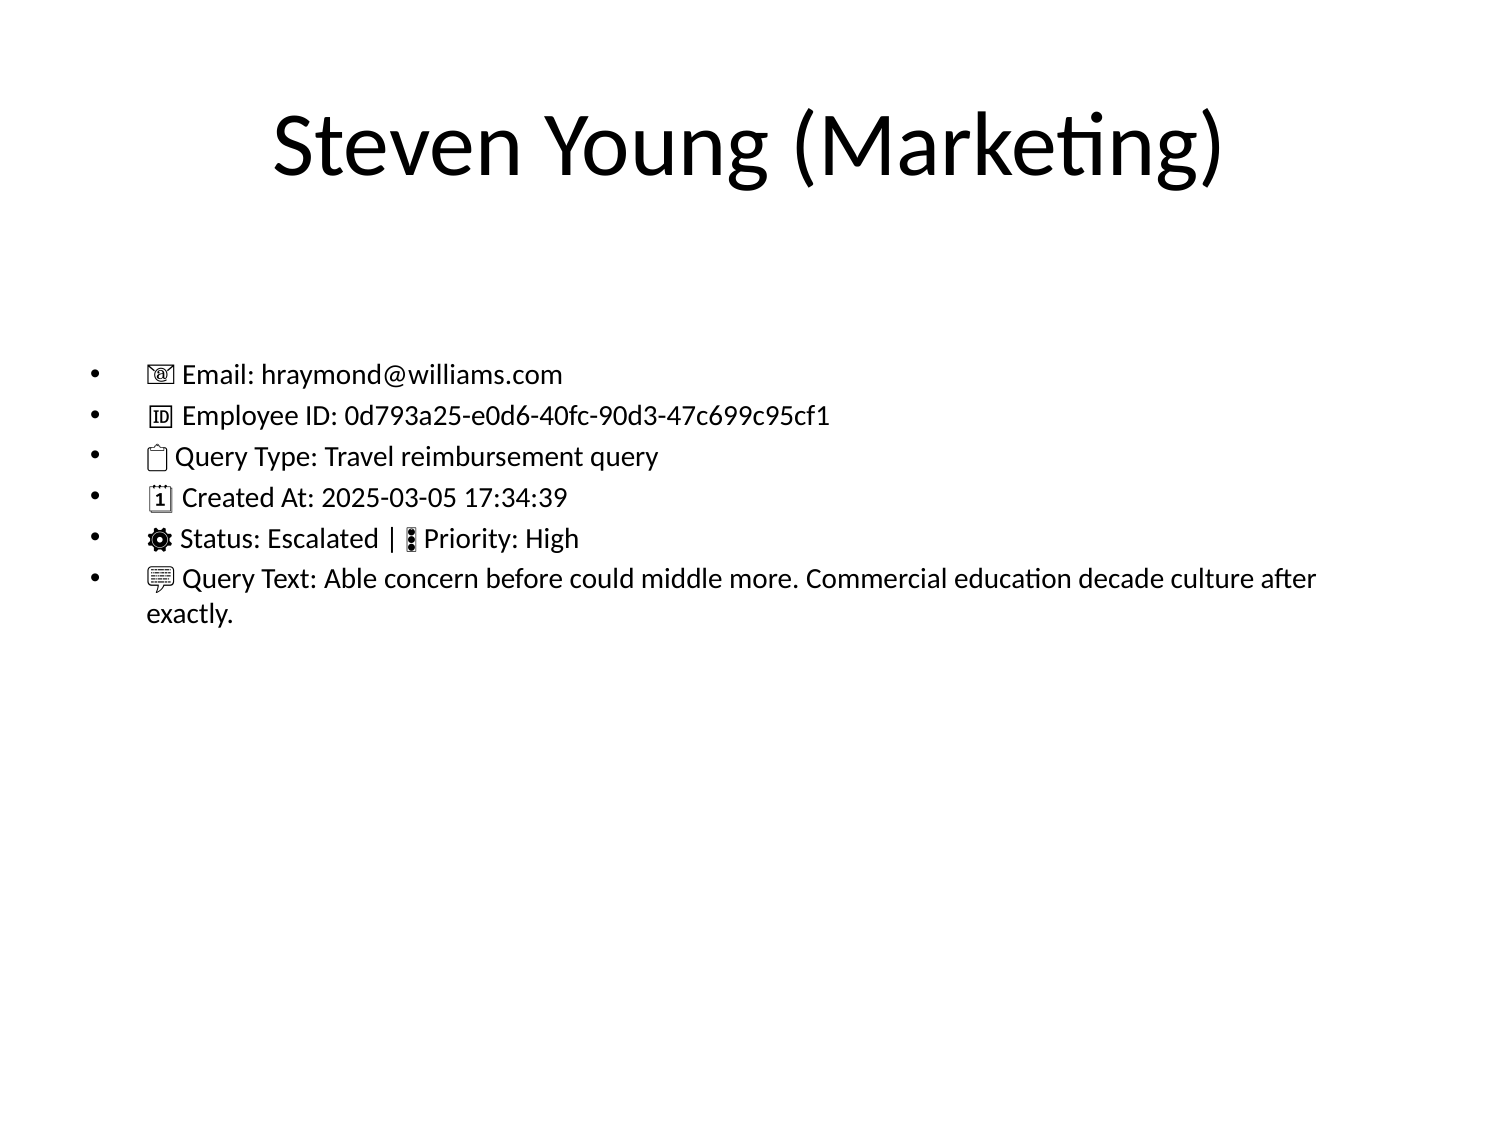

# Steven Young (Marketing)

📧 Email: hraymond@williams.com
🆔 Employee ID: 0d793a25-e0d6-40fc-90d3-47c699c95cf1
📋 Query Type: Travel reimbursement query
🗓 Created At: 2025-03-05 17:34:39
⚙ Status: Escalated | 🚦 Priority: High
💬 Query Text: Able concern before could middle more. Commercial education decade culture after exactly.